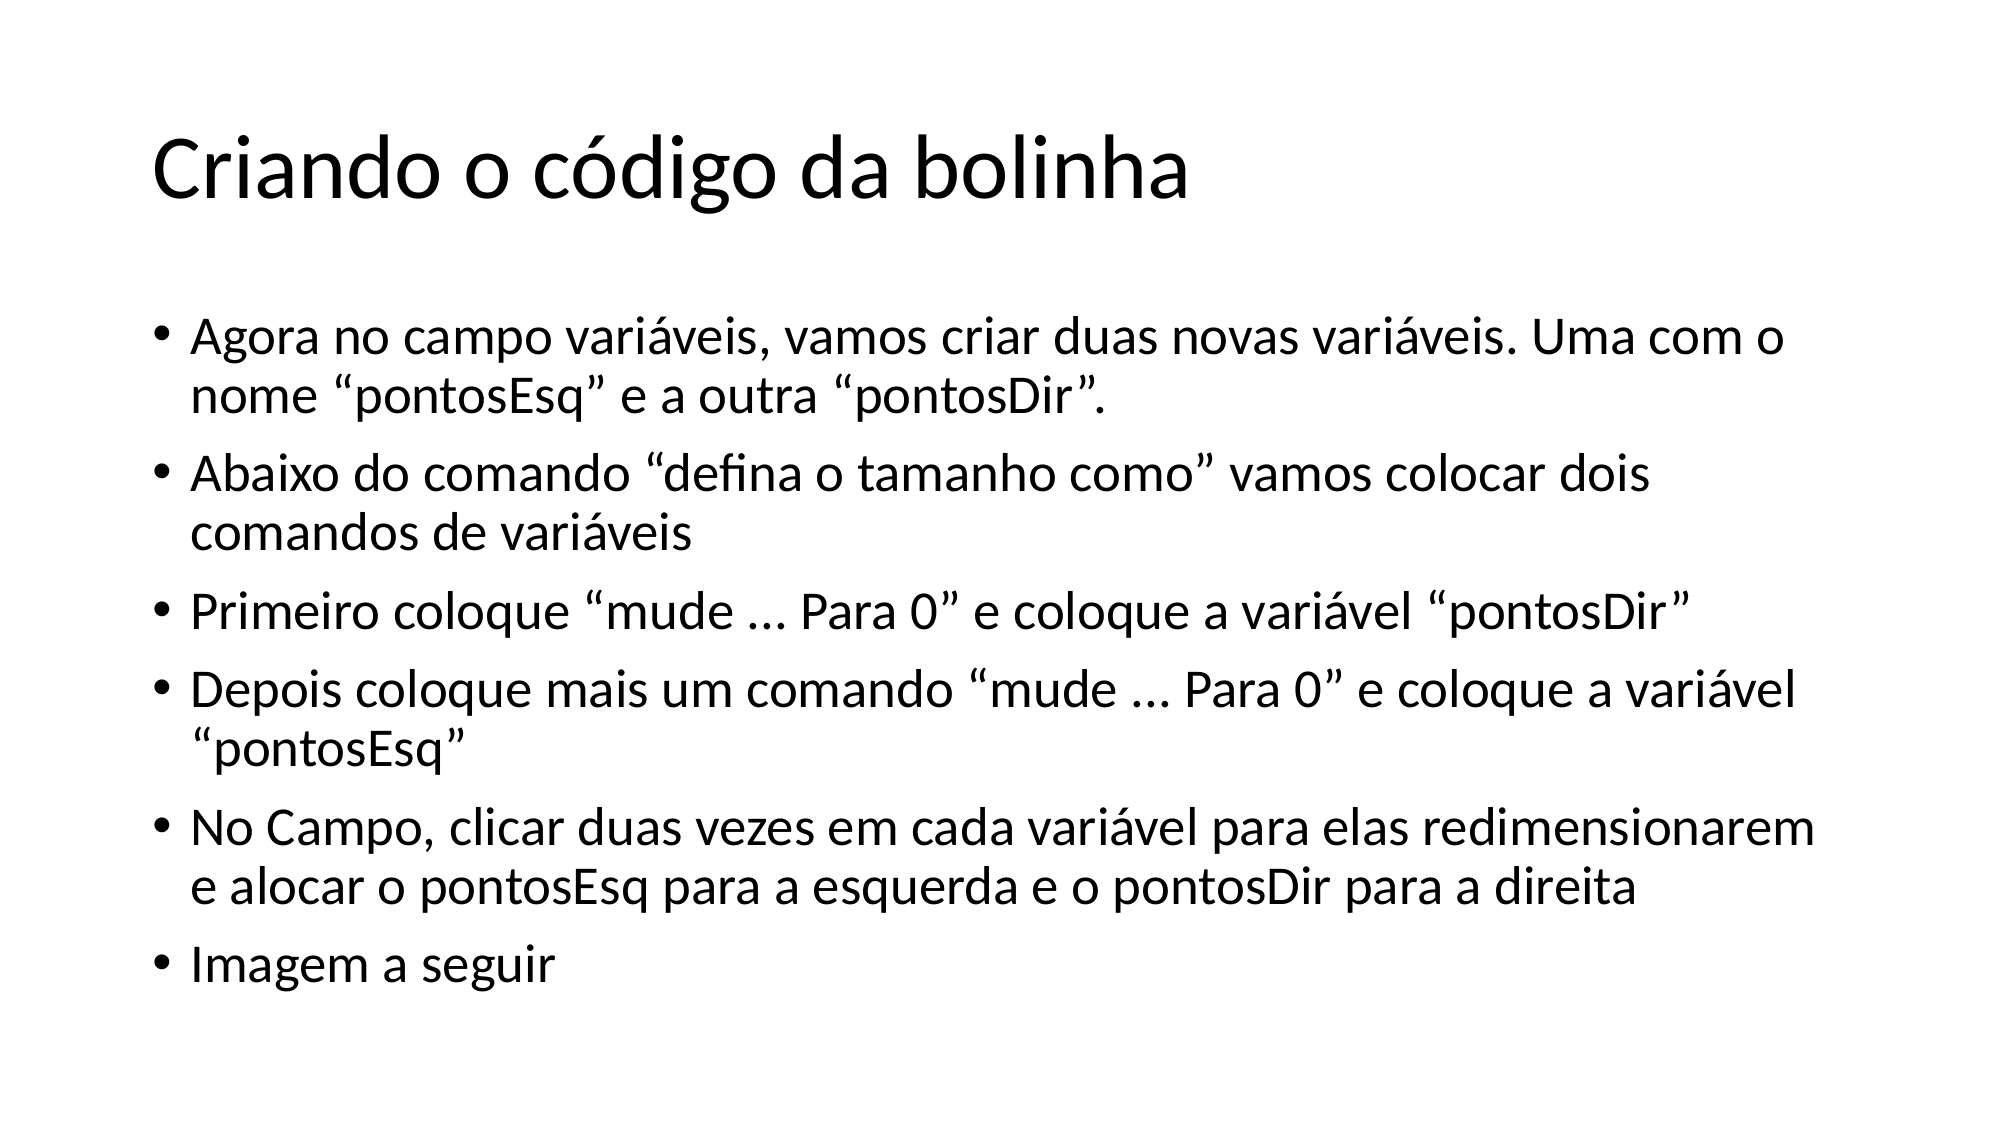

# Criando o código da bolinha
Agora no campo variáveis, vamos criar duas novas variáveis. Uma com o nome “pontosEsq” e a outra “pontosDir”.
Abaixo do comando “defina o tamanho como” vamos colocar dois comandos de variáveis
Primeiro coloque “mude ... Para 0” e coloque a variável “pontosDir”
Depois coloque mais um comando “mude ... Para 0” e coloque a variável “pontosEsq”
No Campo, clicar duas vezes em cada variável para elas redimensionarem e alocar o pontosEsq para a esquerda e o pontosDir para a direita
Imagem a seguir